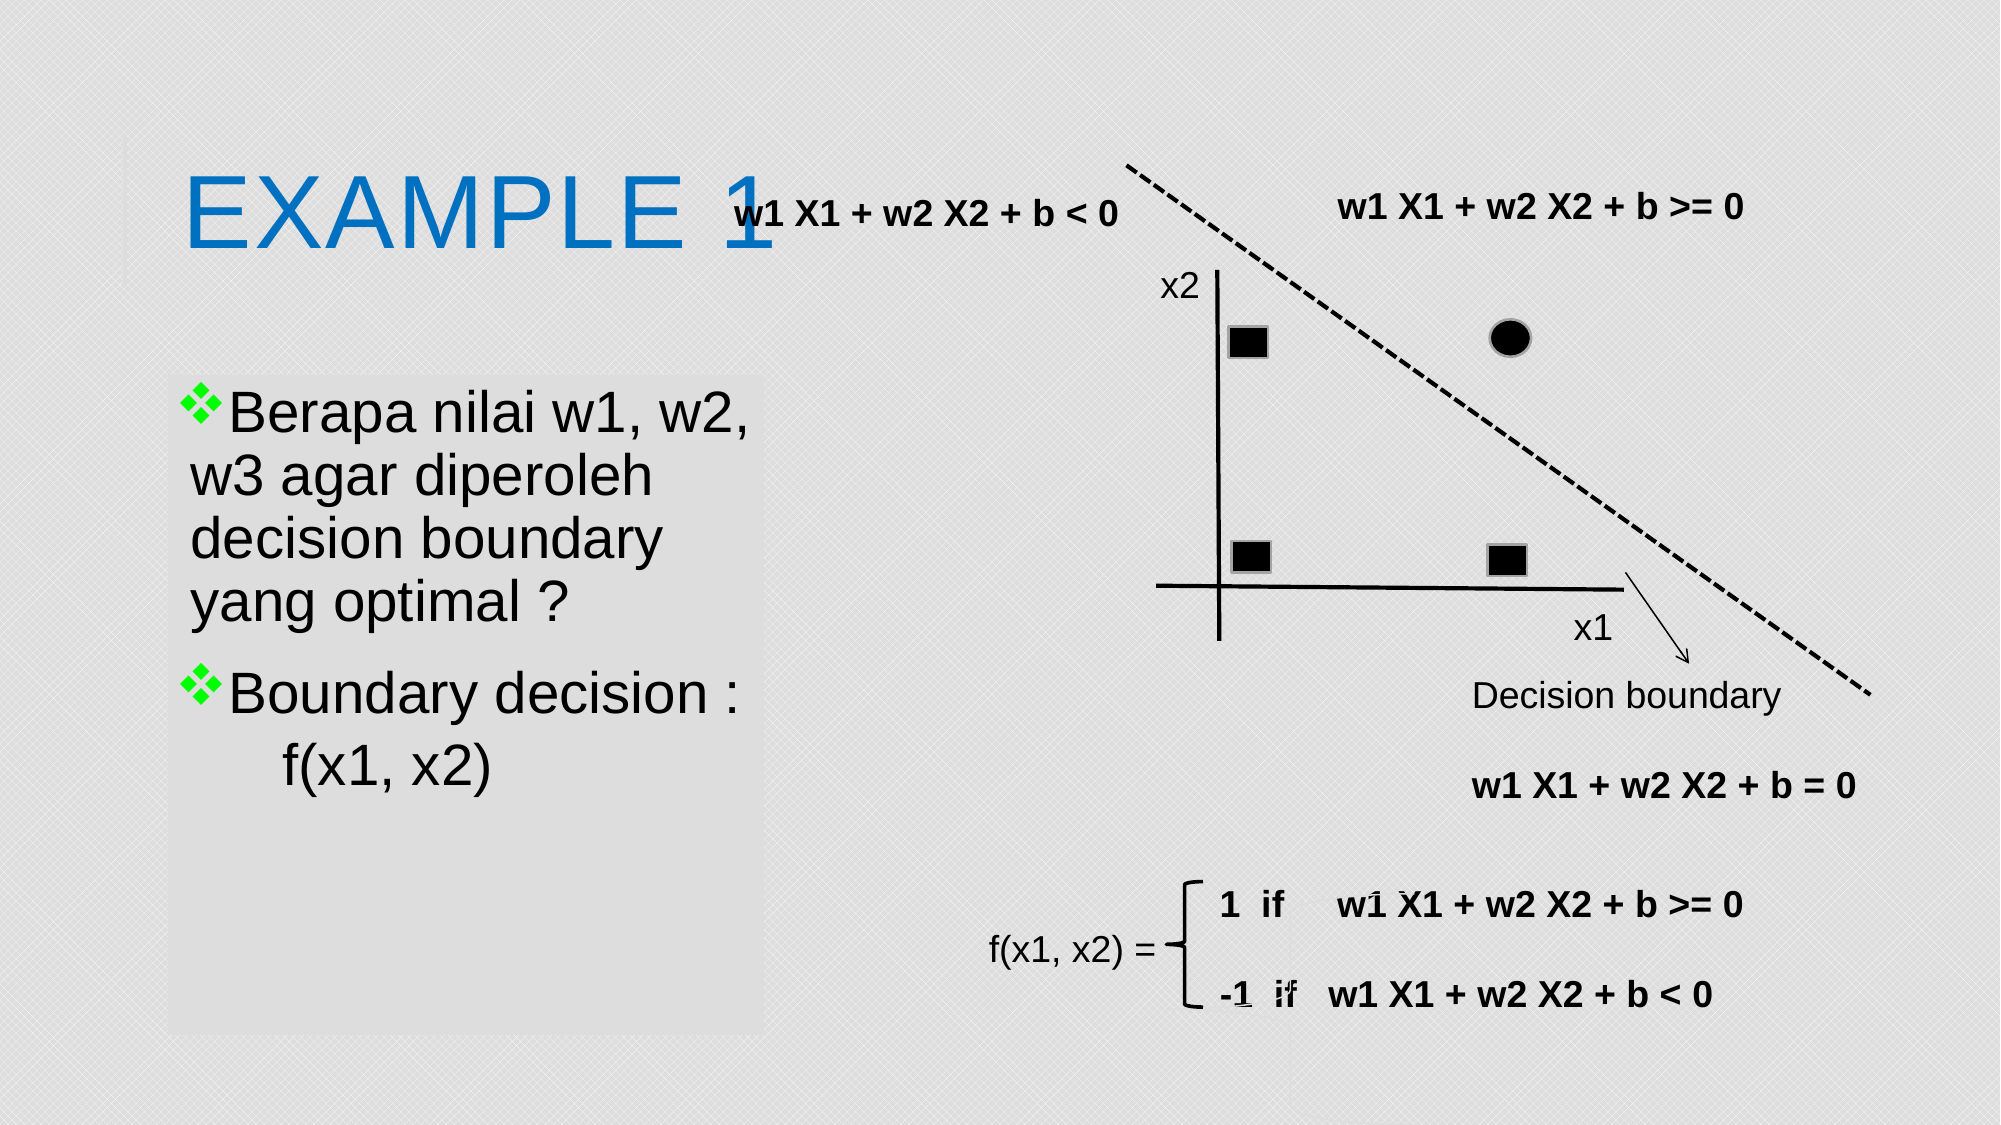

# EXAMPLE 1
w1 X1 + w2 X2 + b >= 0
w1 X1 + w2 X2 + b < 0
x2

Berapa nilai w1, w2, w3 agar diperoleh decision boundary yang optimal ?
Boundary decision :
   f(x1, x2)

x1
Decision boundary

w1 X1 + w2 X2 + b = 0
                      1  if     w1 X1 + w2 X2 + b >= 0
f(x1, x2) =
                      -1  if   w1 X1 + w2 X2 + b < 0